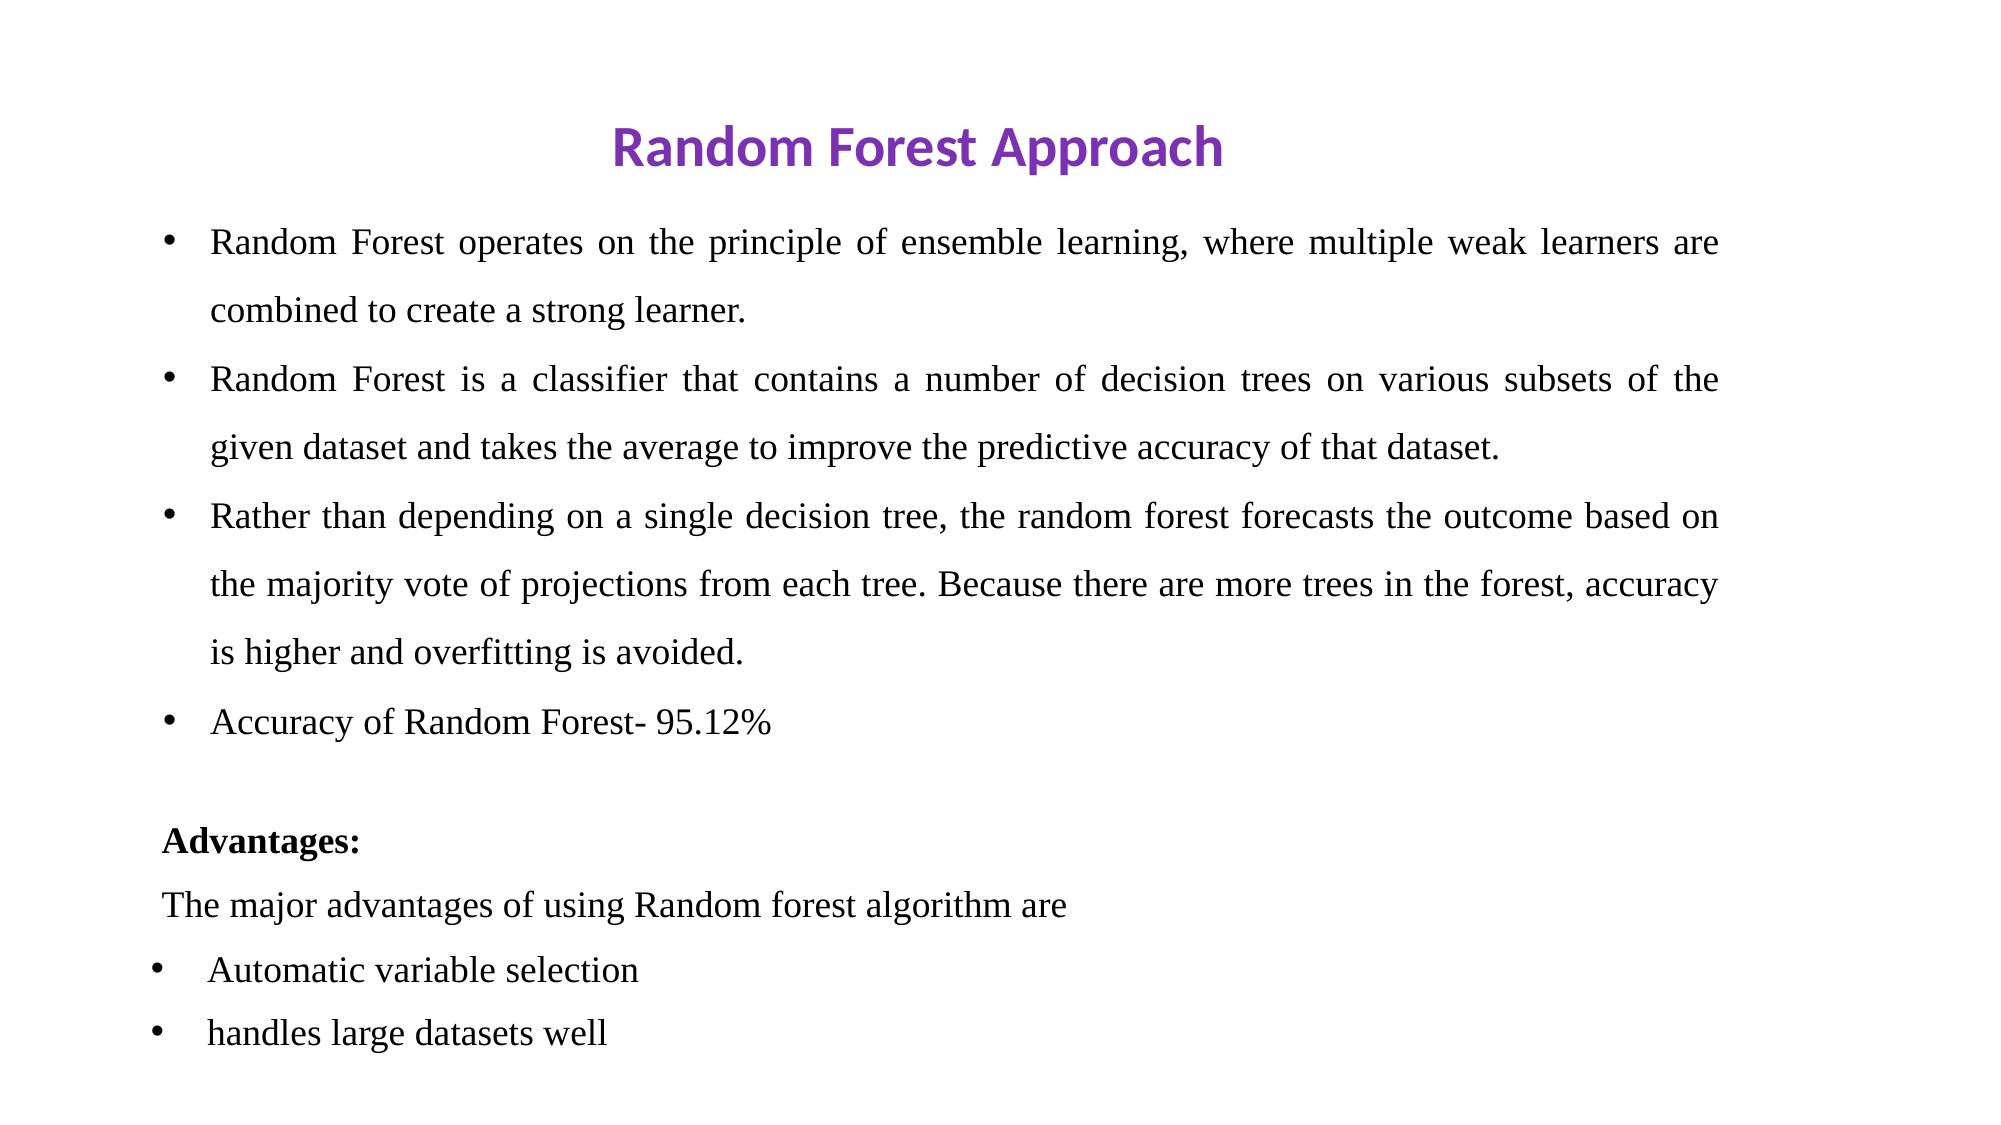

Random Forest Approach
Random Forest operates on the principle of ensemble learning, where multiple weak learners are combined to create a strong learner.
Random Forest is a classifier that contains a number of decision trees on various subsets of the given dataset and takes the average to improve the predictive accuracy of that dataset.
Rather than depending on a single decision tree, the random forest forecasts the outcome based on the majority vote of projections from each tree. Because there are more trees in the forest, accuracy is higher and overfitting is avoided.
Accuracy of Random Forest- 95.12%

Advantages:
The major advantages of using Random forest algorithm are
Automatic variable selection
handles large datasets well